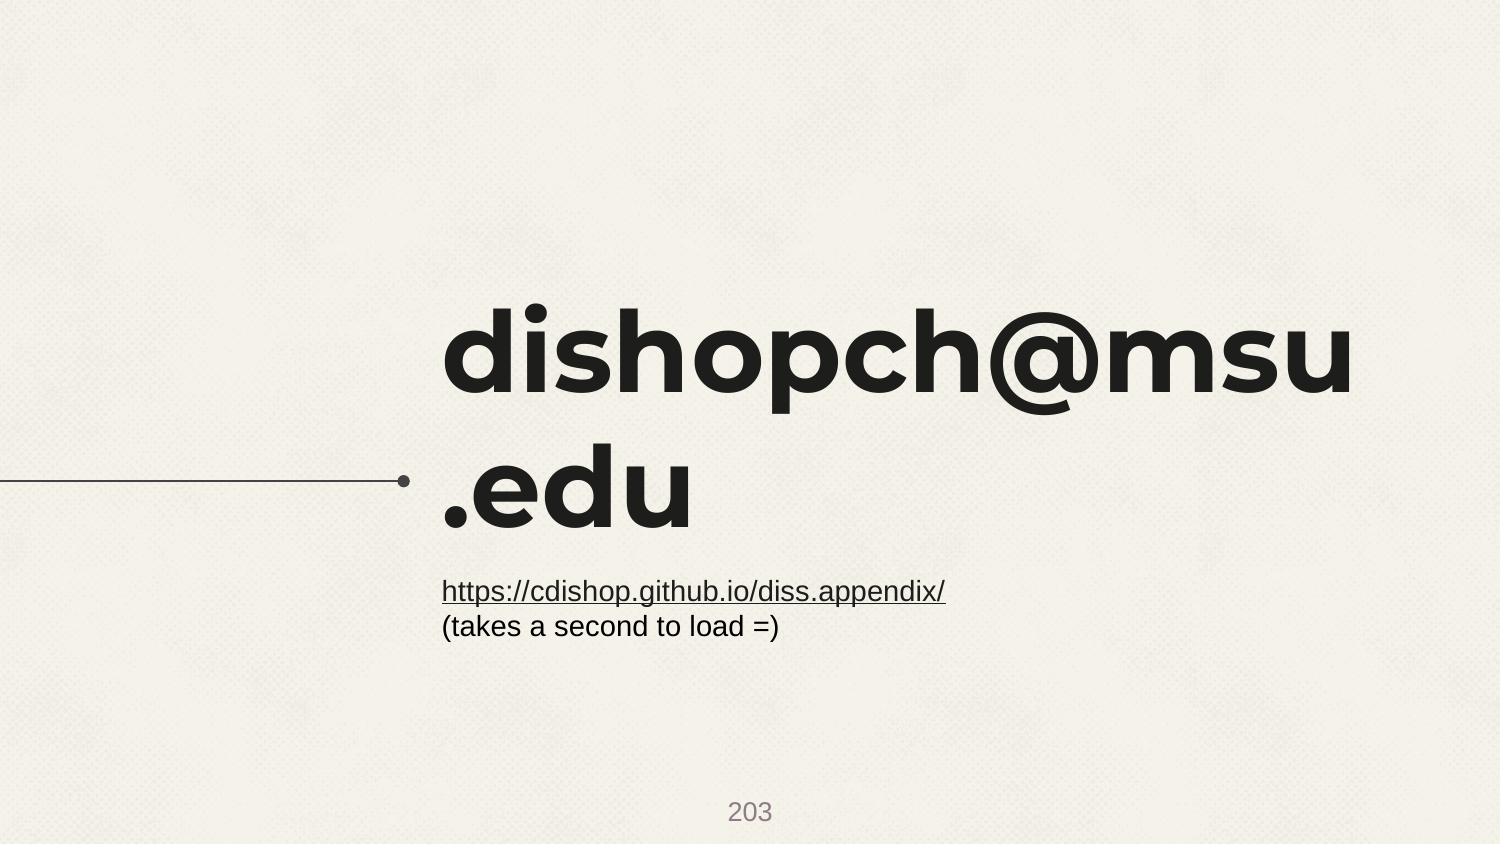

# dishopch@msu.edu
https://cdishop.github.io/diss.appendix/
(takes a second to load =)
203